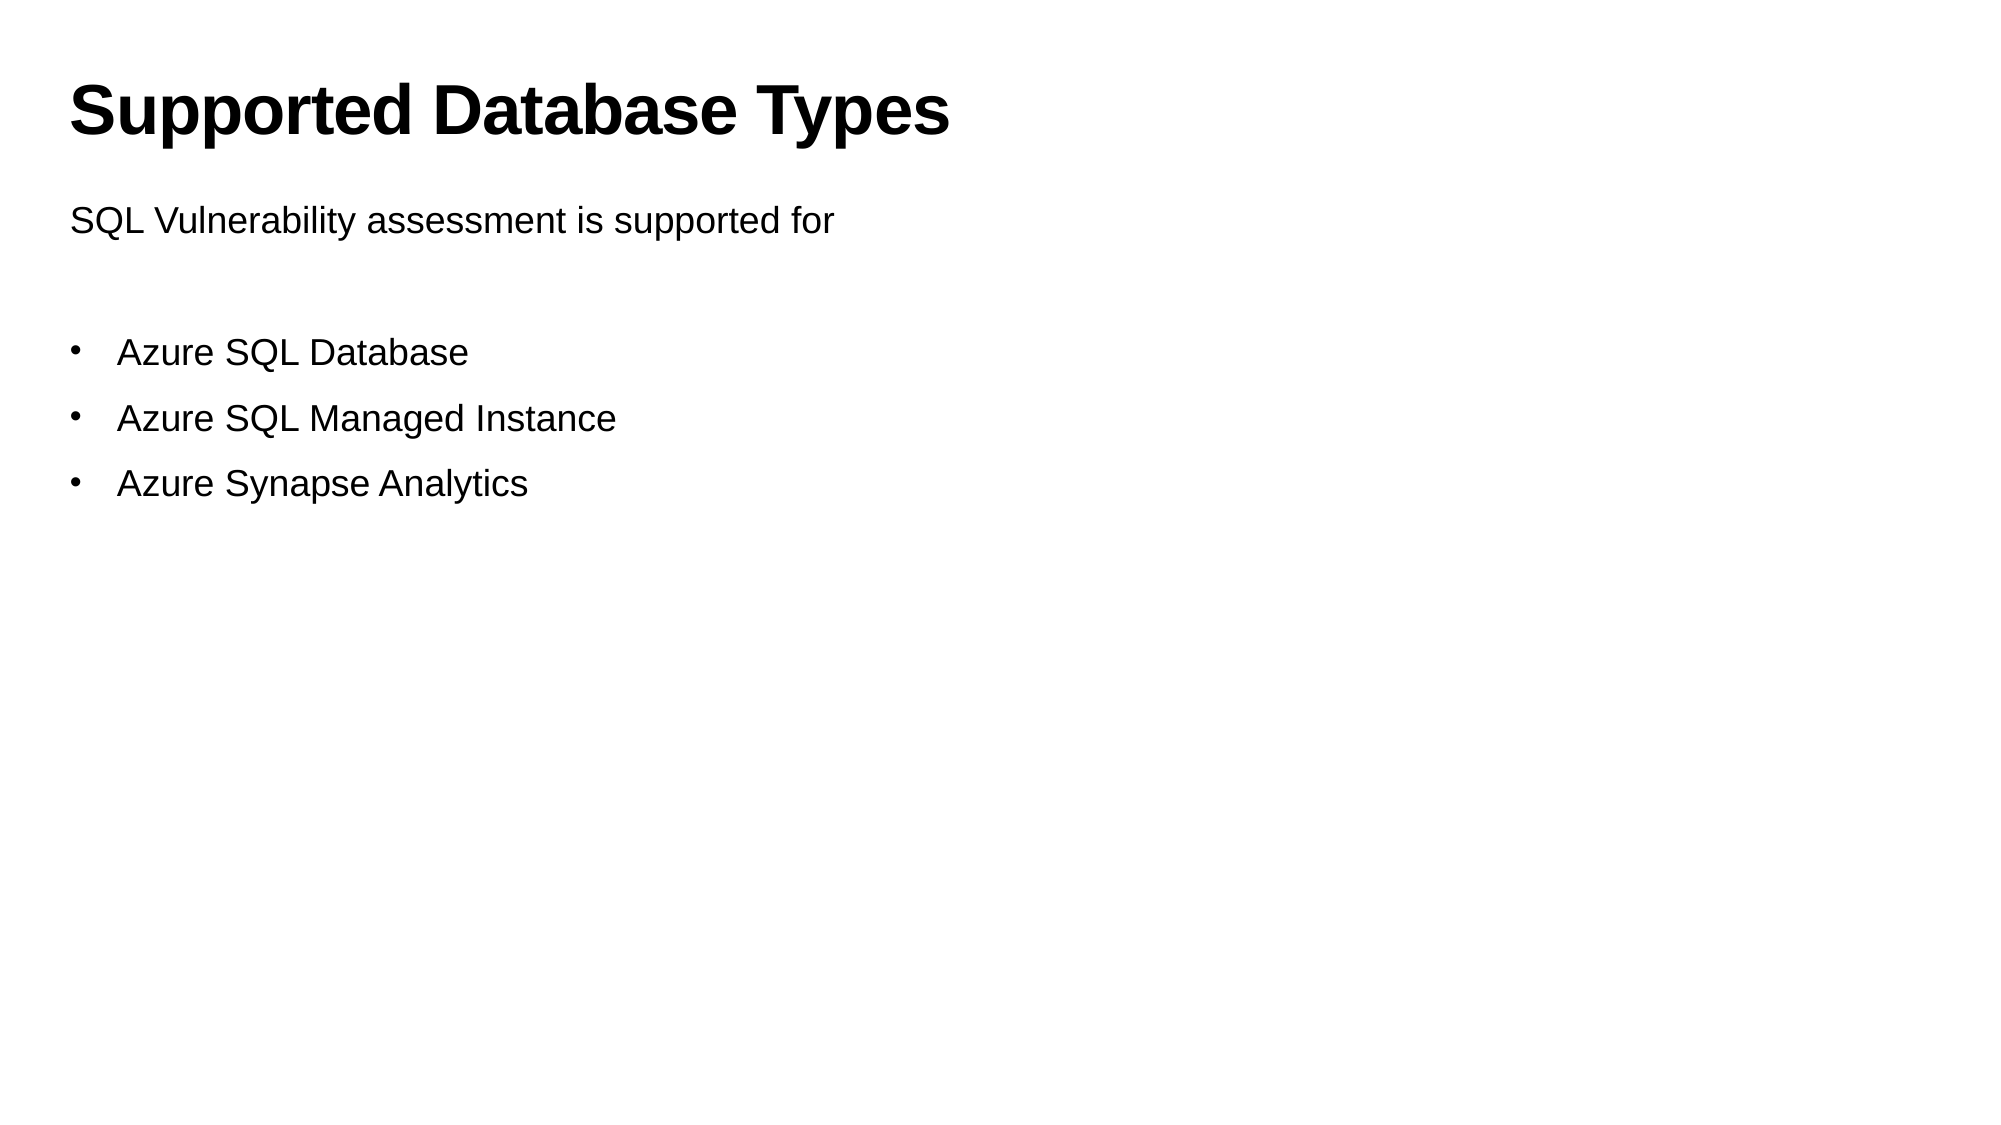

# Supported Database Types
SQL Vulnerability assessment is supported for

Azure SQL Database
Azure SQL Managed Instance
Azure Synapse Analytics